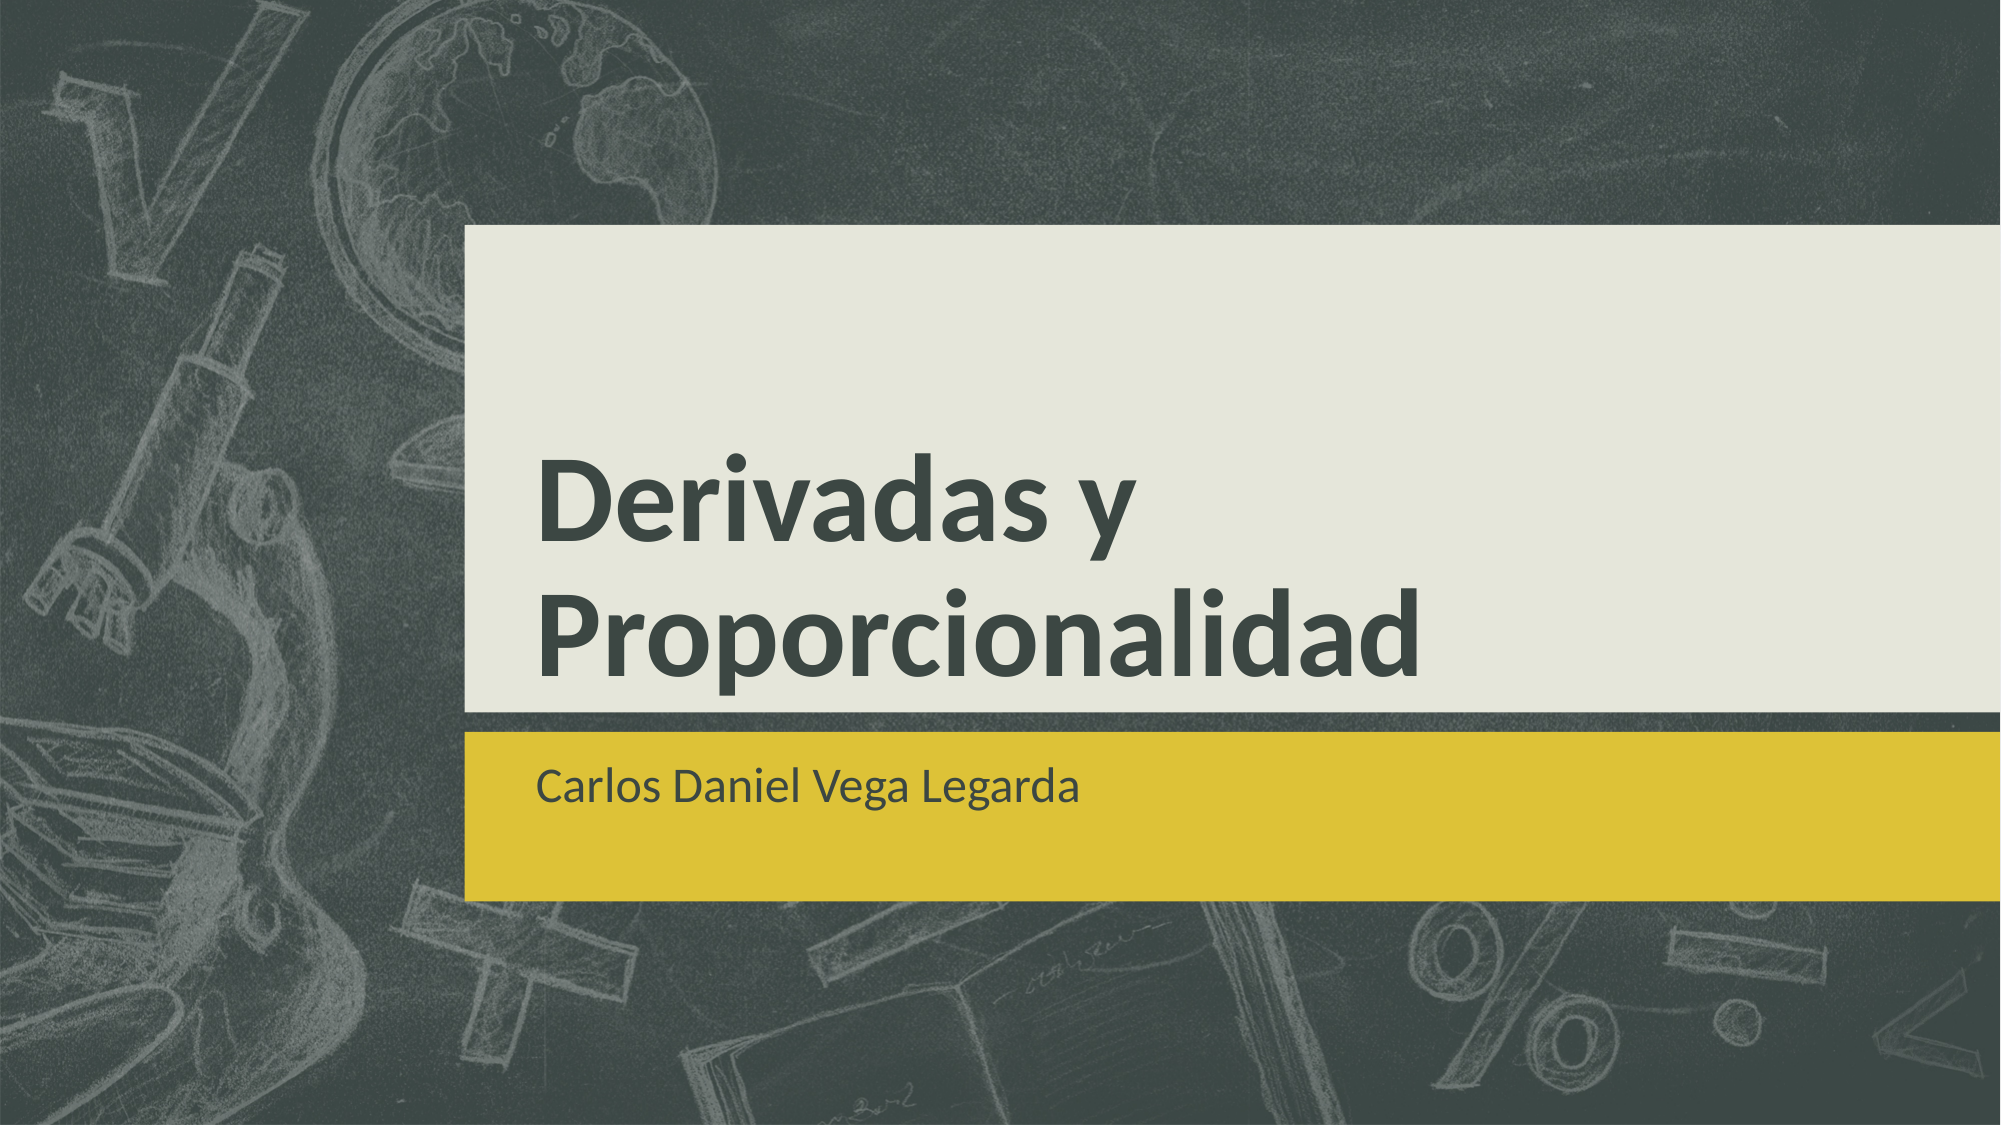

# Derivadas y Proporcionalidad
Carlos Daniel Vega Legarda